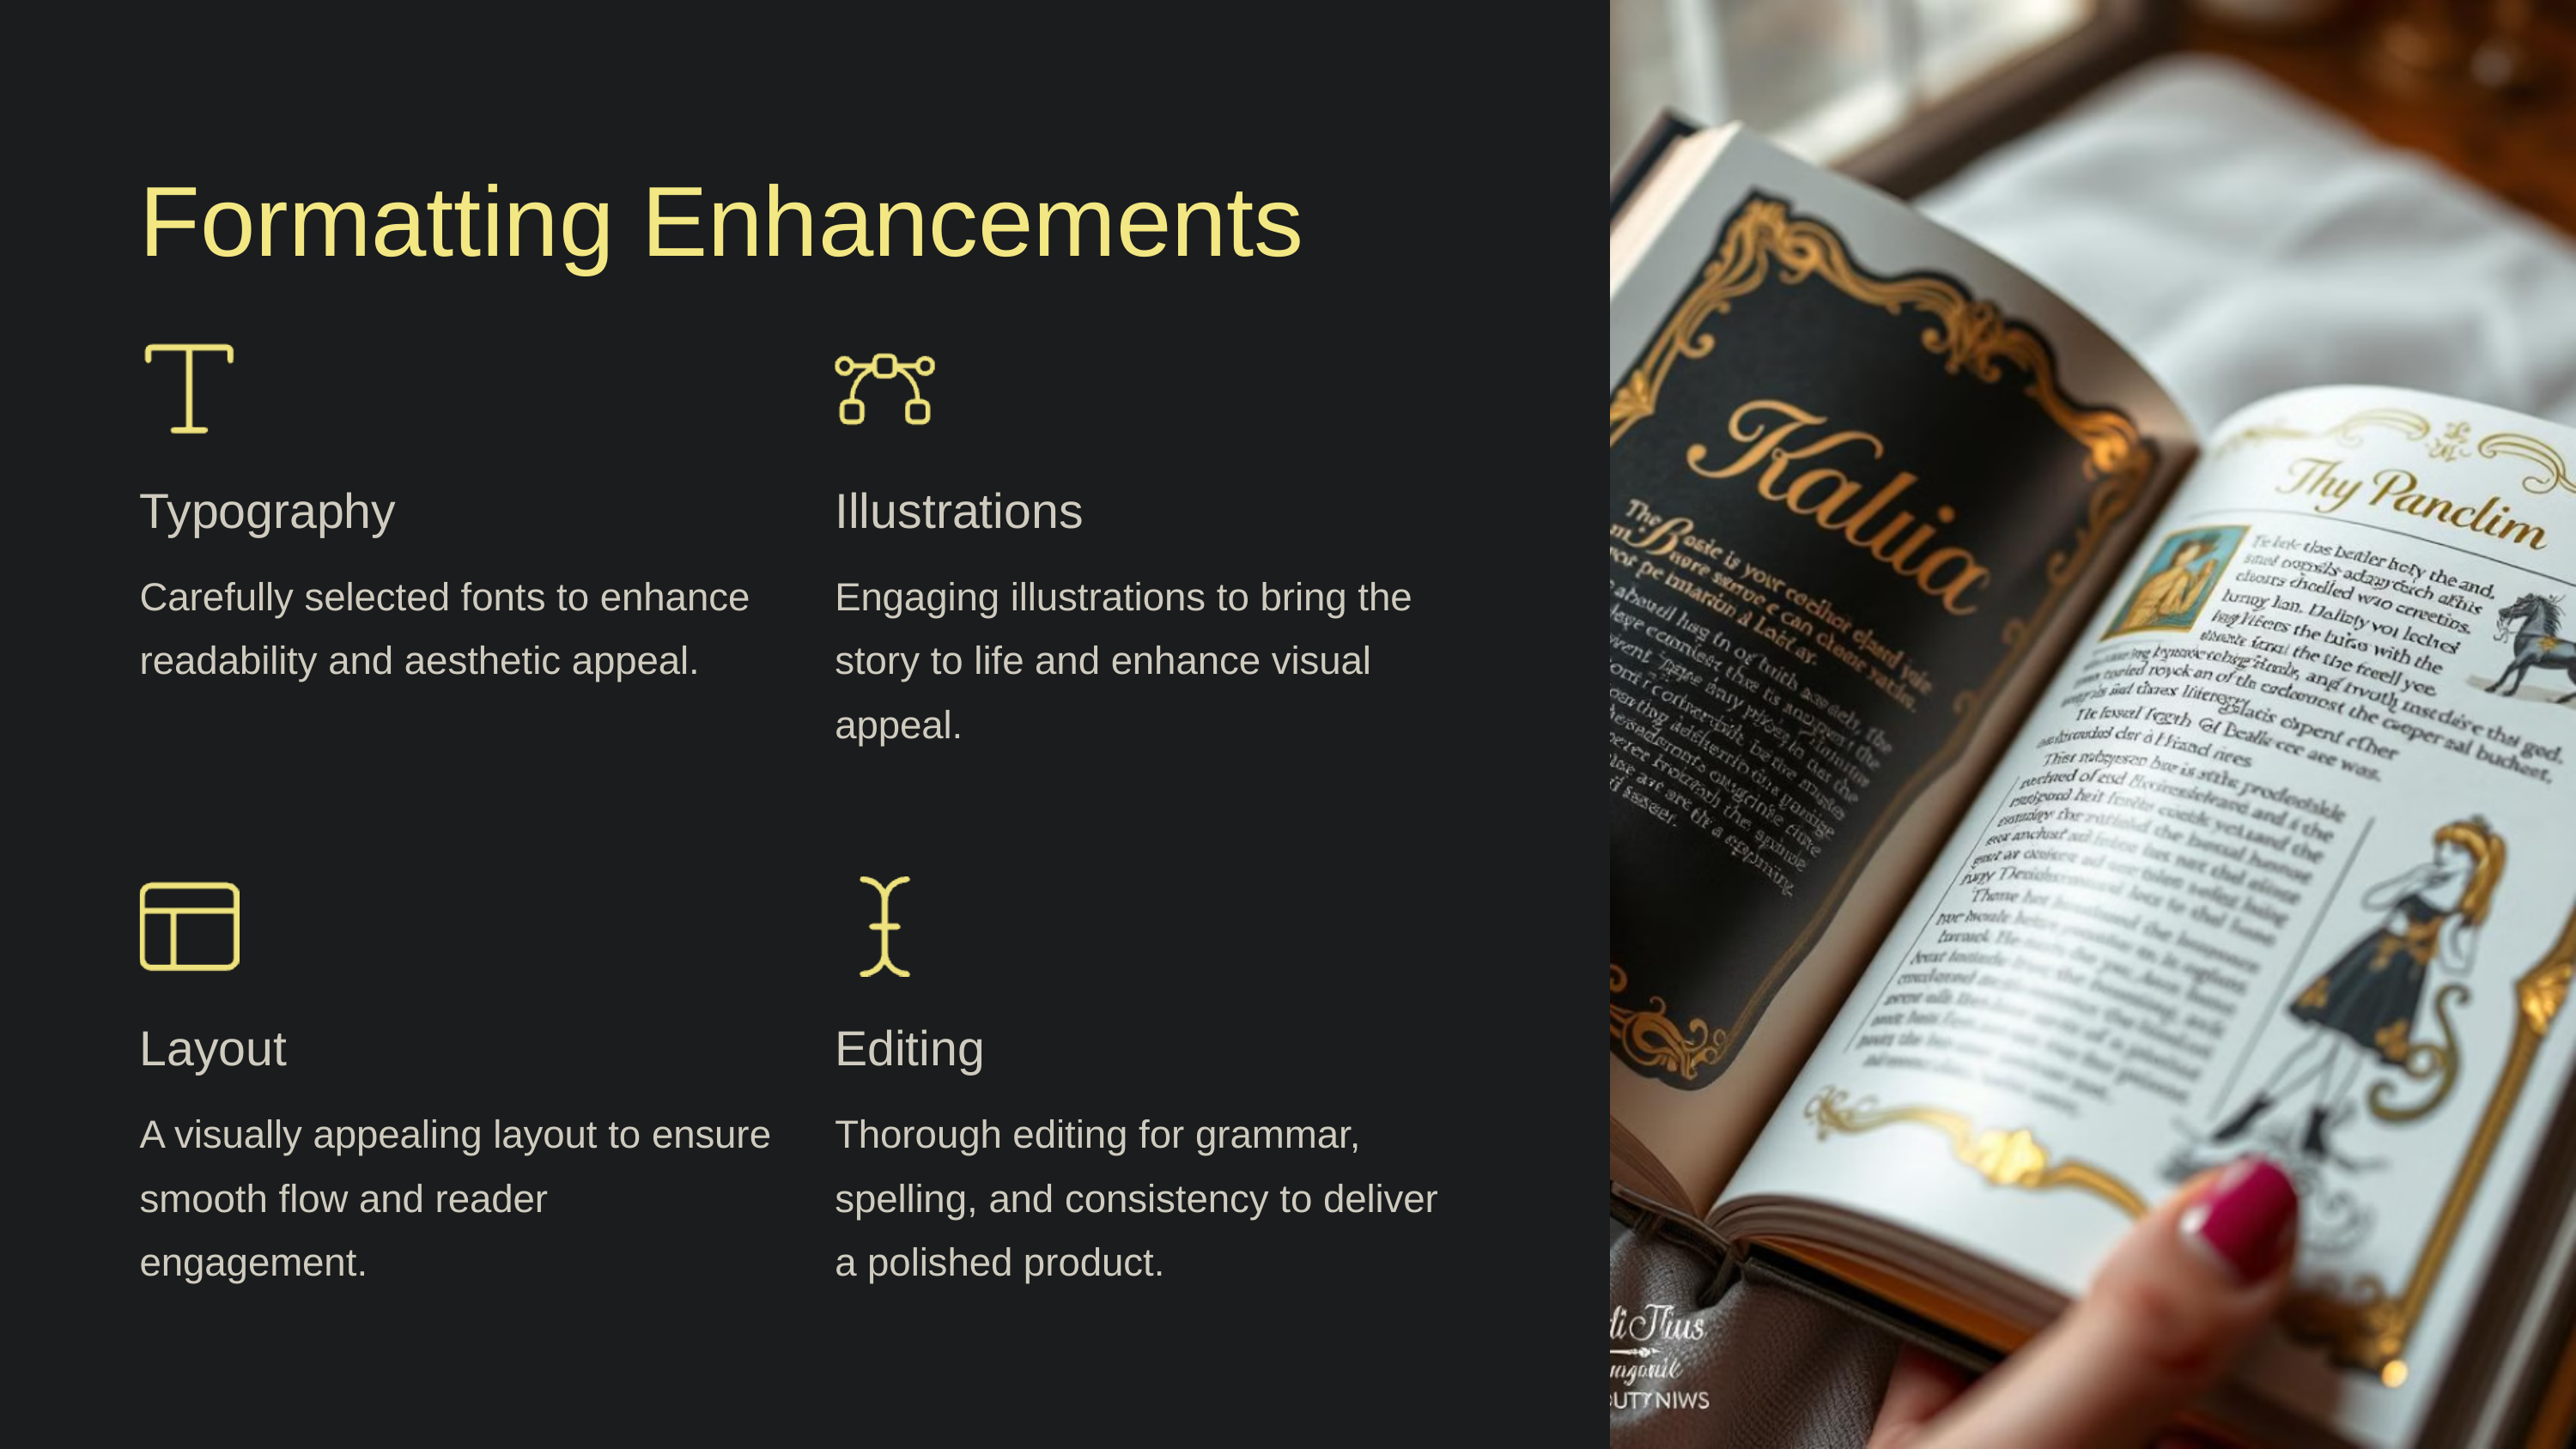

Formatting Enhancements

Typography

Illustrations

Carefully selected fonts to enhance readability and aesthetic appeal.

Engaging illustrations to bring the story to life and enhance visual appeal.

Layout

Editing

A visually appealing layout to ensure smooth flow and reader engagement.

Thorough editing for grammar, spelling, and consistency to deliver a polished product.